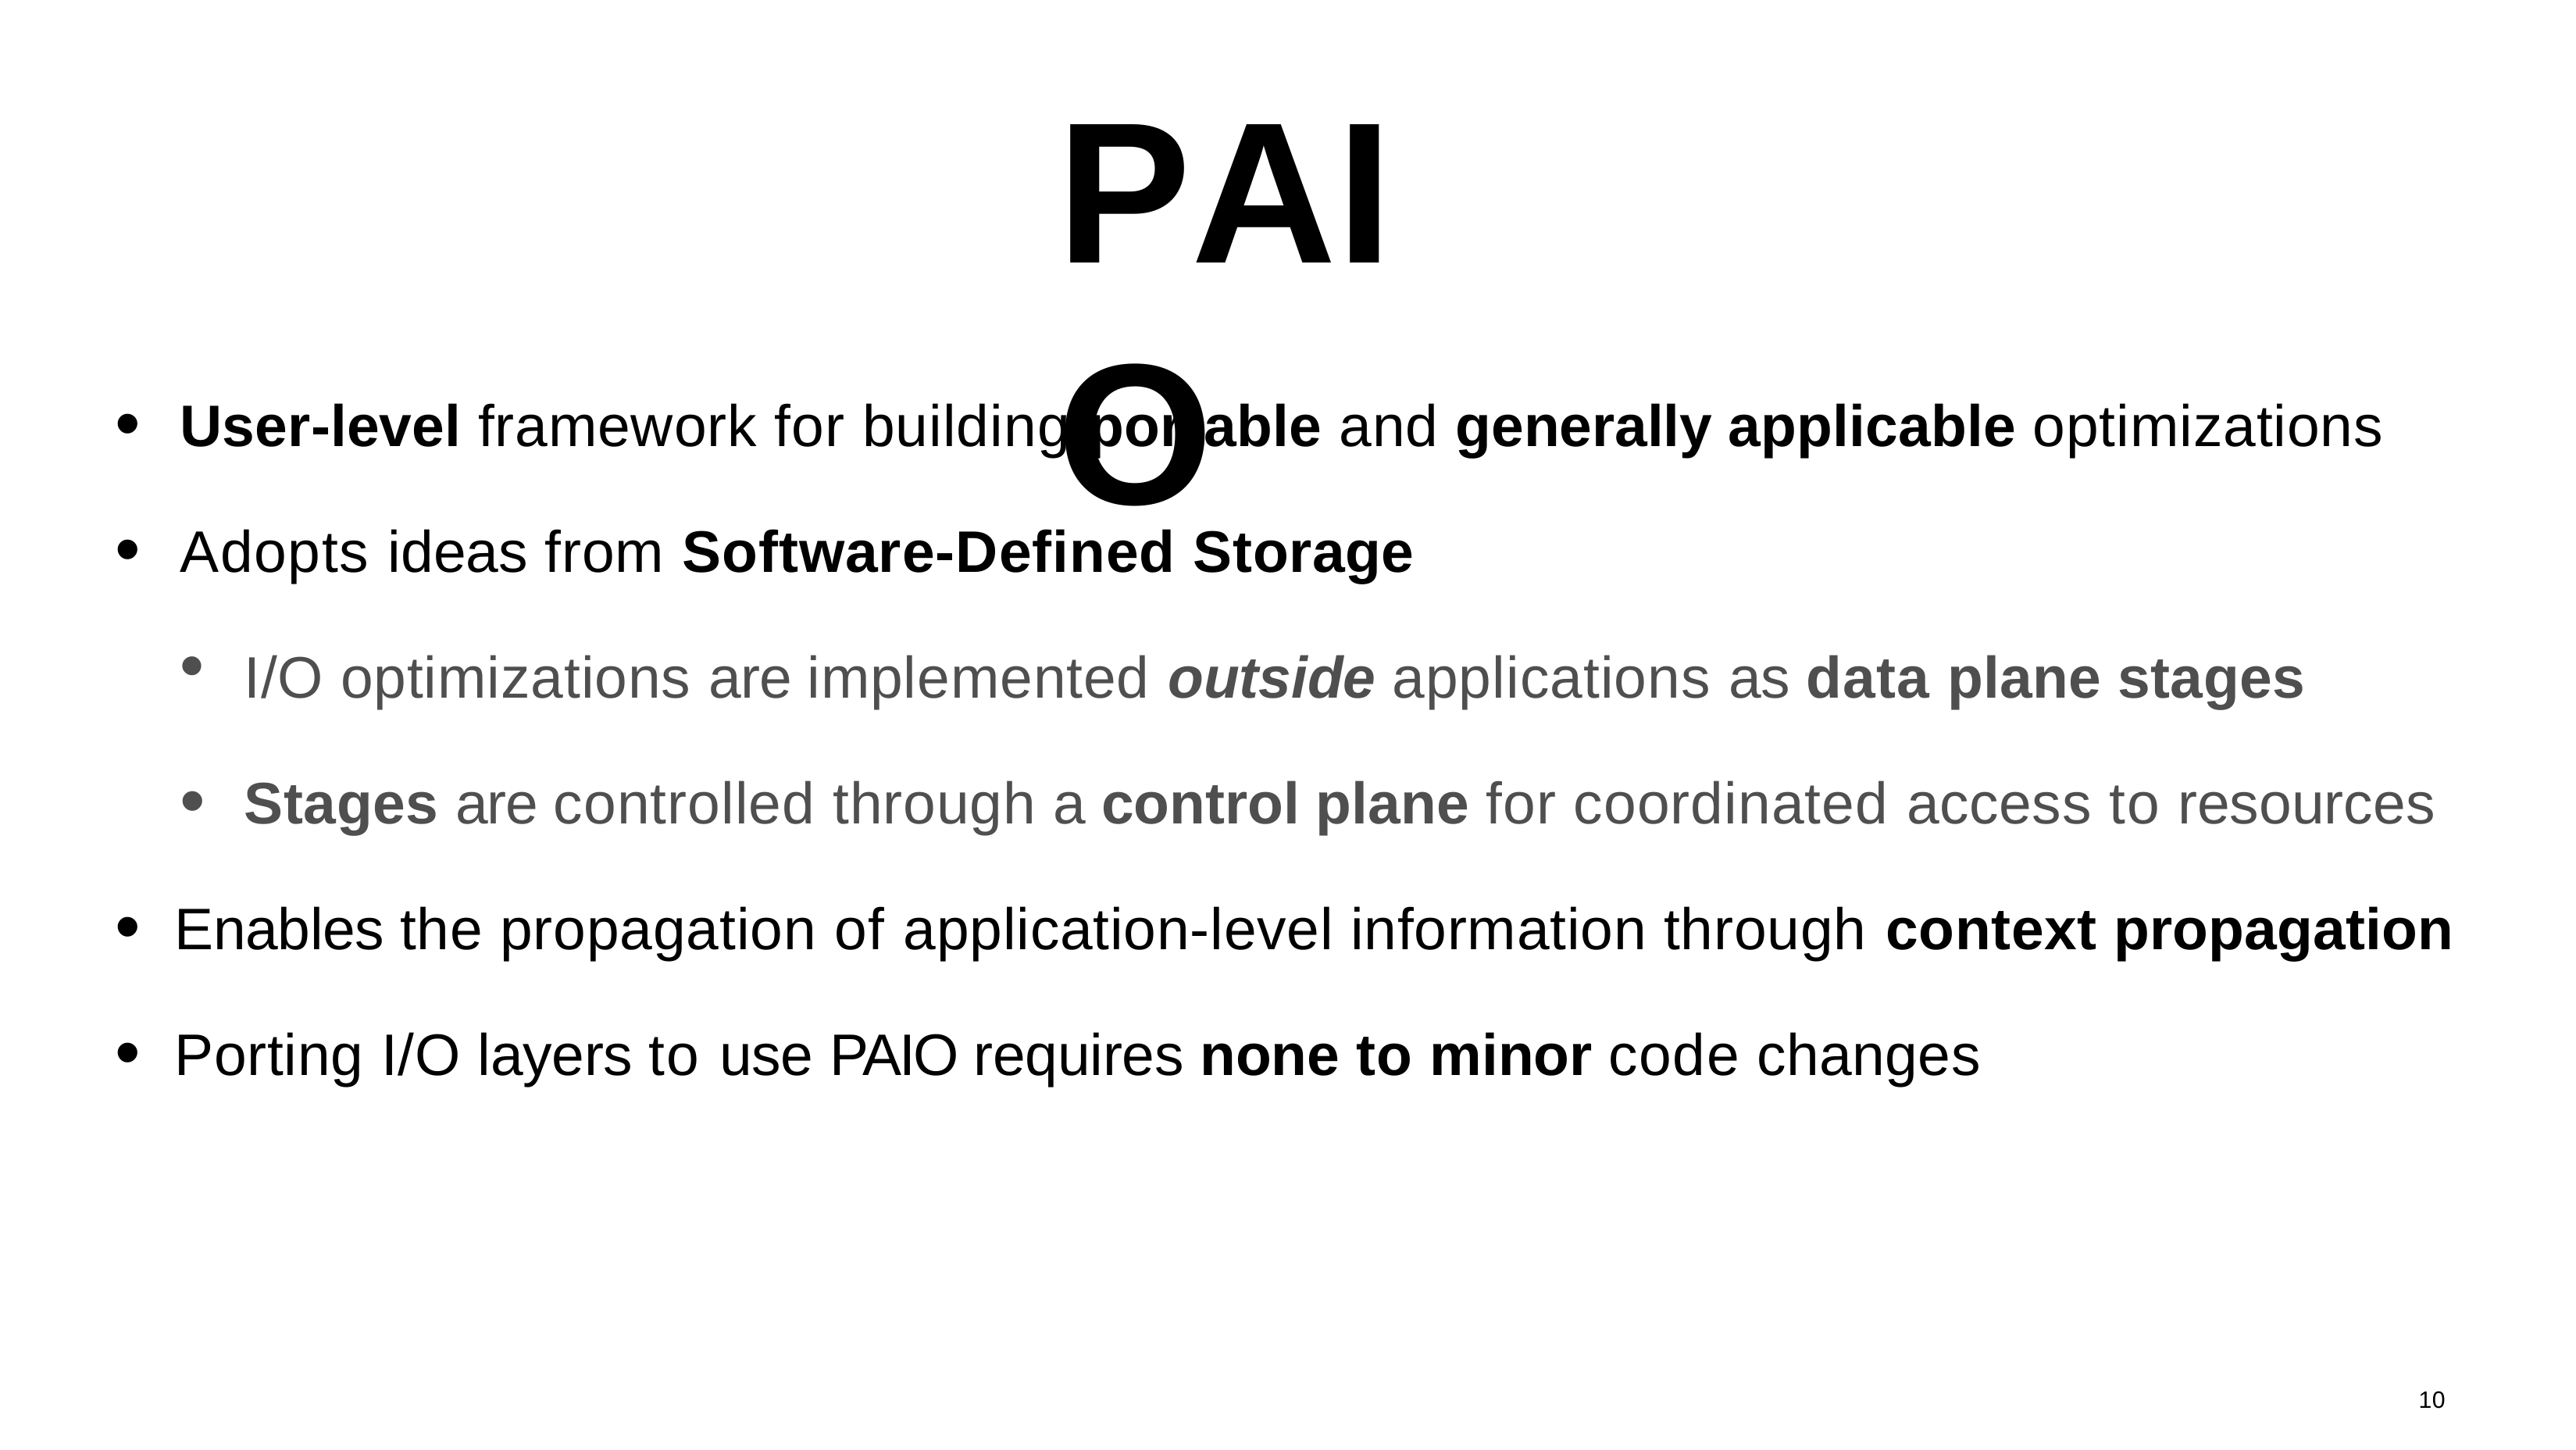

# PAIO
User-level framework for building portable and generally applicable optimizations
Adopts ideas from Software-Defined Storage
I/O optimizations are implemented outside applications as data plane stages
Stages are controlled through a control plane for coordinated access to resources
Enables the propagation of application-level information through context propagation
Porting I/O layers to use PAIO requires none to minor code changes
10